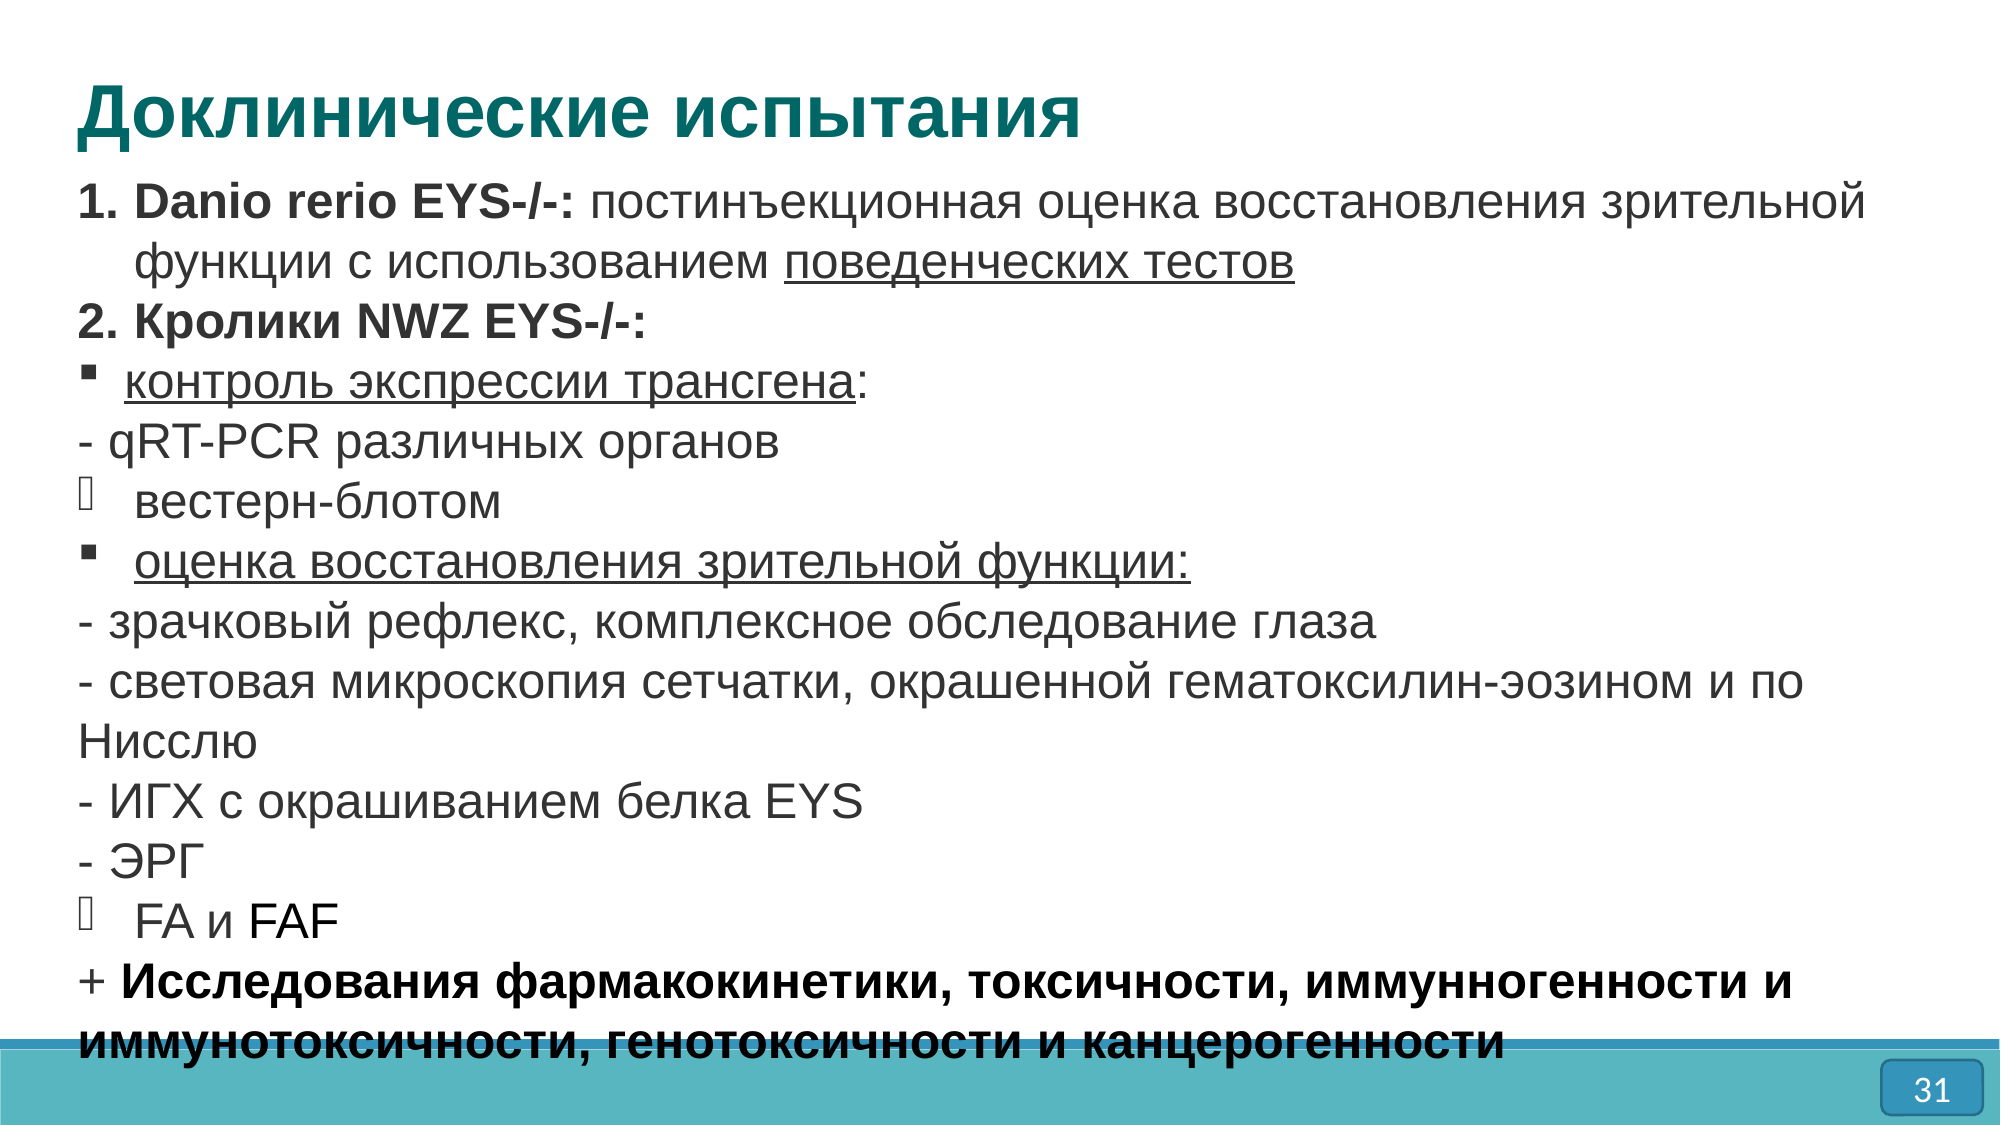

Доклинические испытания
Danio rerio EYS-/-: постинъекционная оценка восстановления зрительной функции с использованием поведенческих тестов
Кролики NWZ EYS-/-:
контроль экспрессии трансгена:
- qRT-PCR различных органов
вестерн-блотом
оценка восстановления зрительной функции:
- зрачковый рефлекс, комплексное обследование глаза
- световая микроскопия сетчатки, окрашенной гематоксилин-эозином и по Нисслю
- ИГХ с окрашиванием белка EYS
- ЭРГ
FA и FAF
+ Исследования фармакокинетики, токсичности, иммунногенности и иммунотоксичности, генотоксичности и канцерогенности
IKZF1